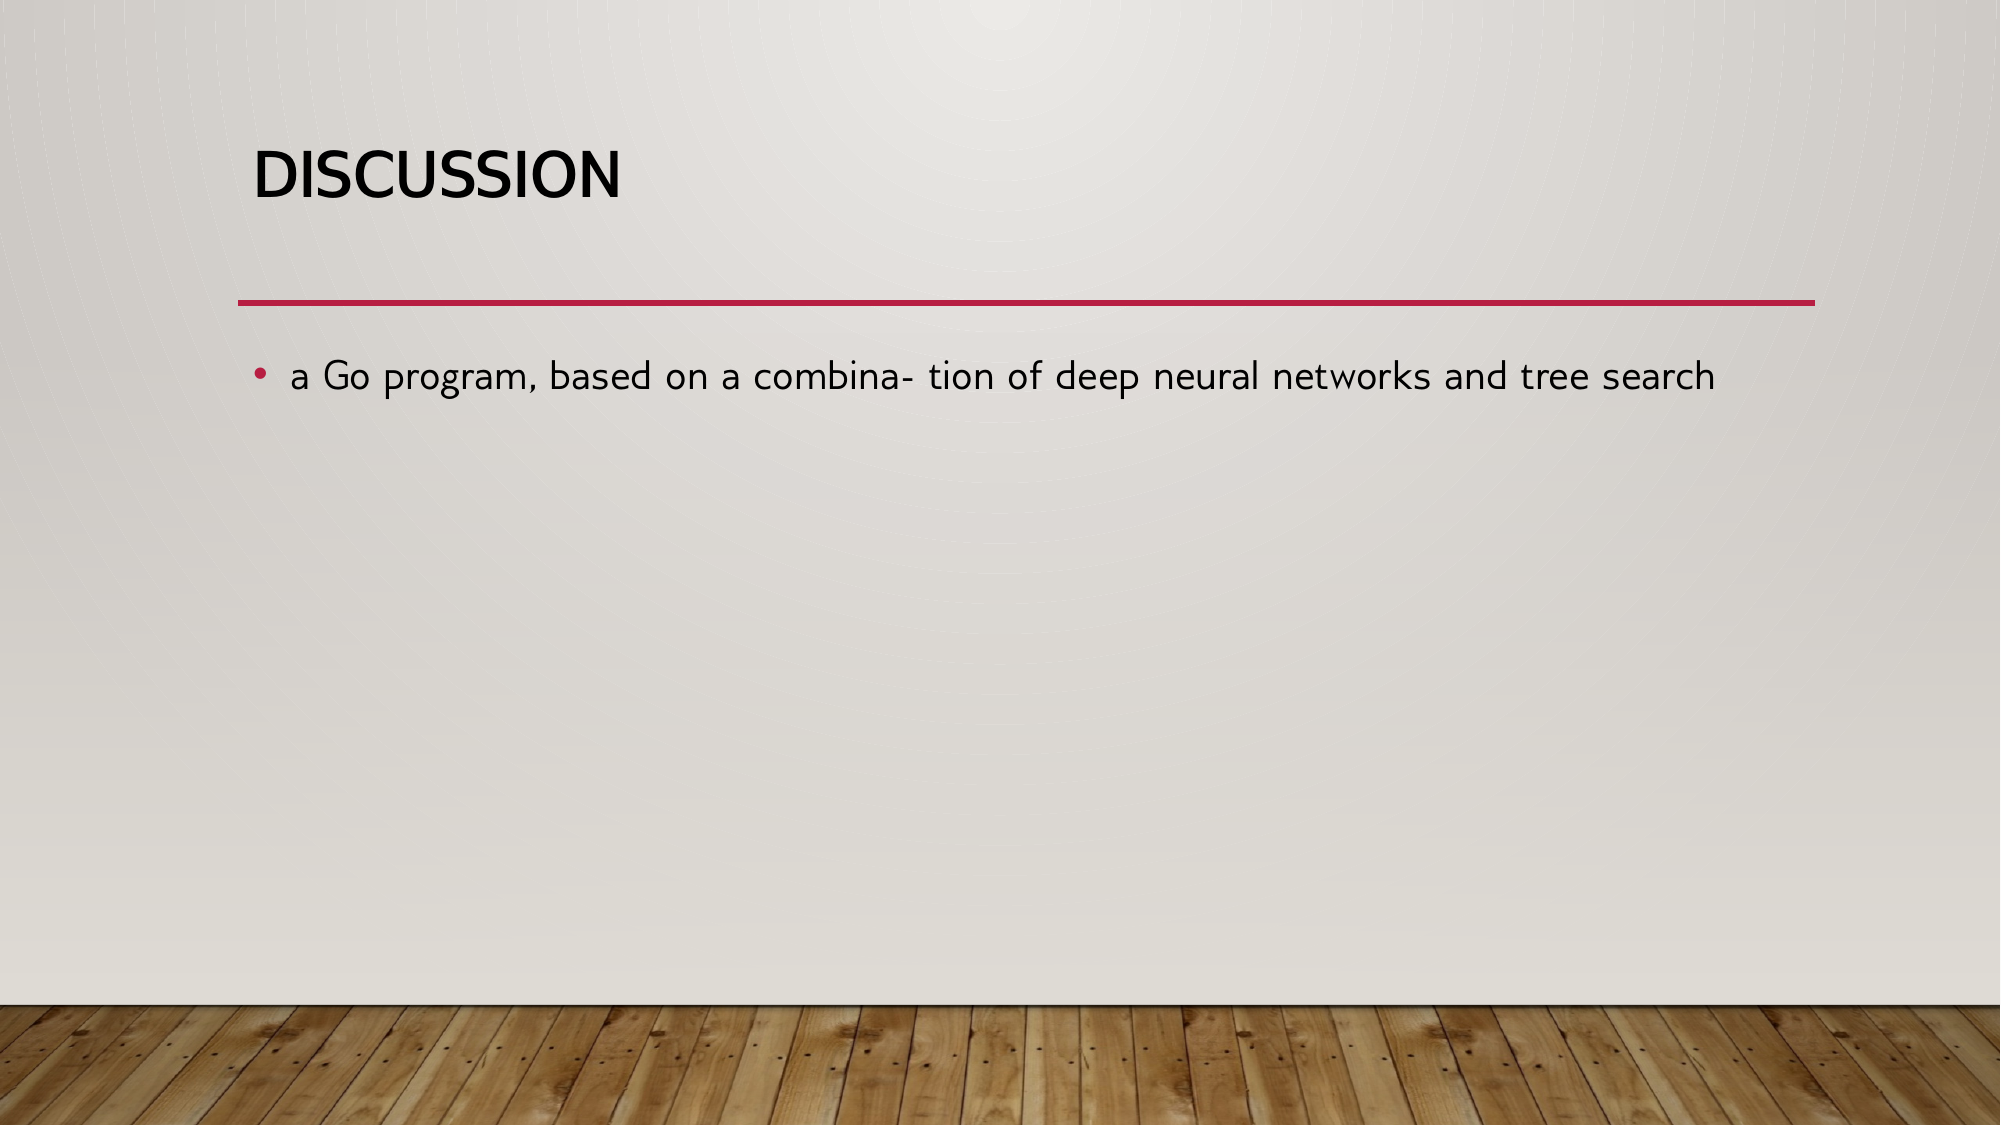

# Discussion
a Go program, based on a combina- tion of deep neural networks and tree search